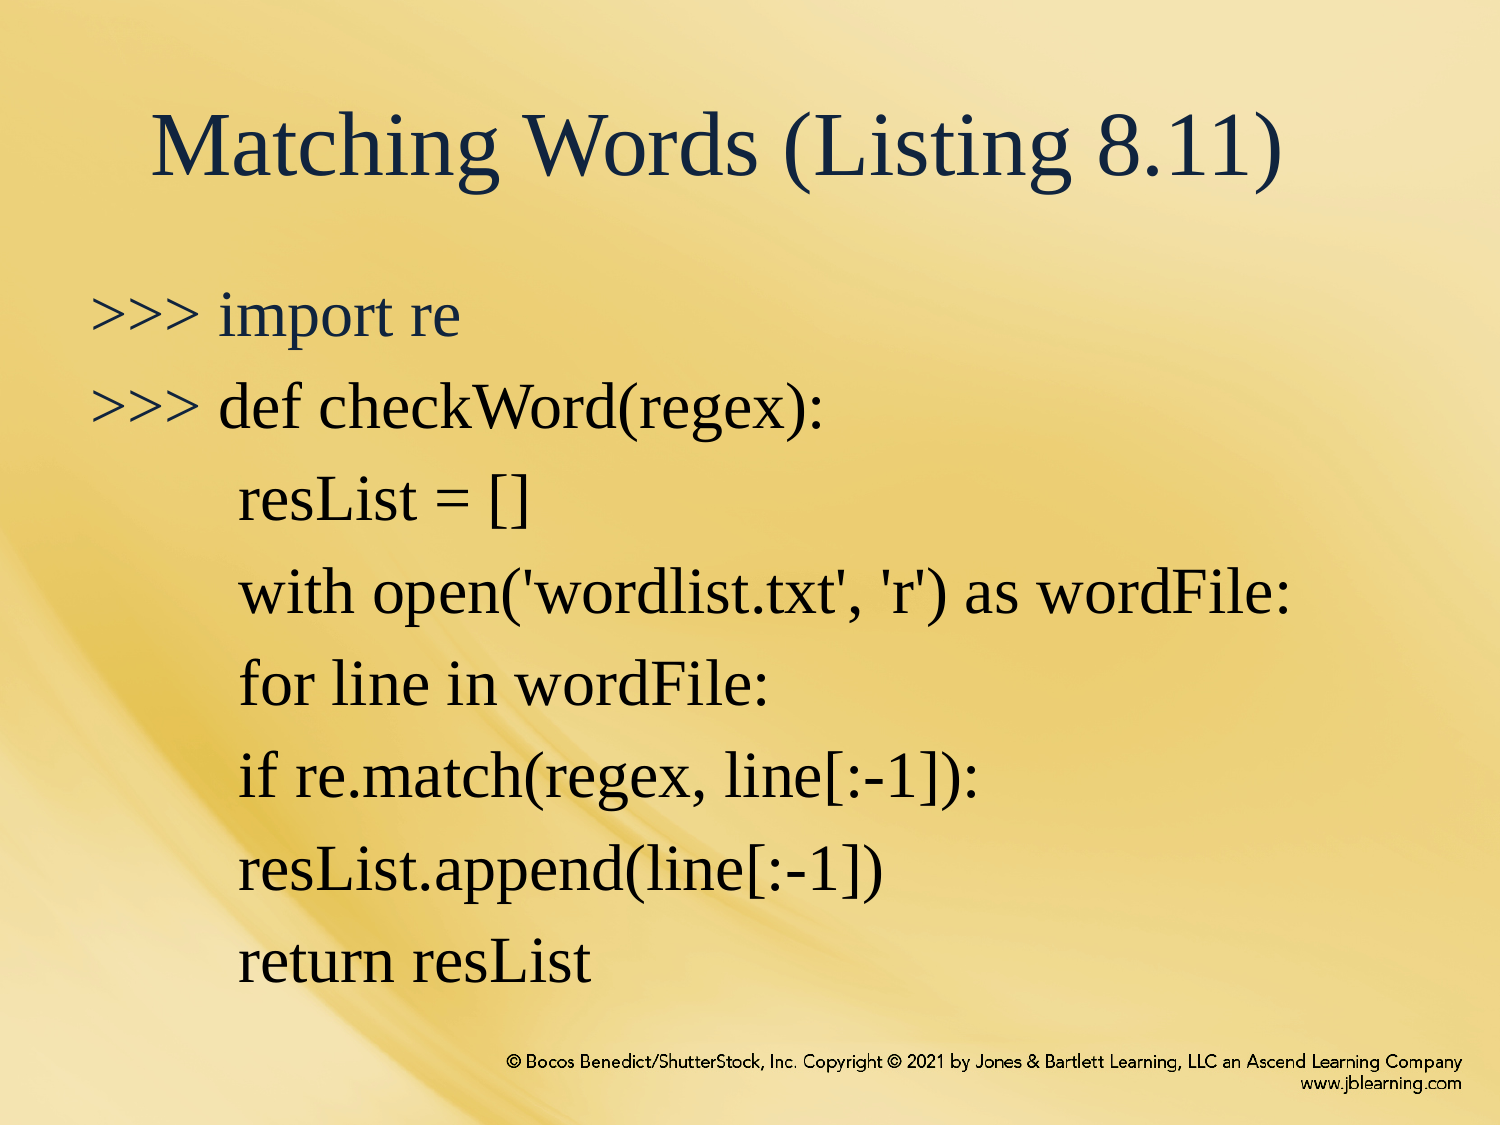

# Matching Words (Listing 8.11)
>>> import re
>>> def checkWord(regex):
	resList = []
	with open('wordlist.txt', 'r') as wordFile:
		for line in wordFile:
			if re.match(regex, line[:-1]):
				resList.append(line[:-1])
	return resList